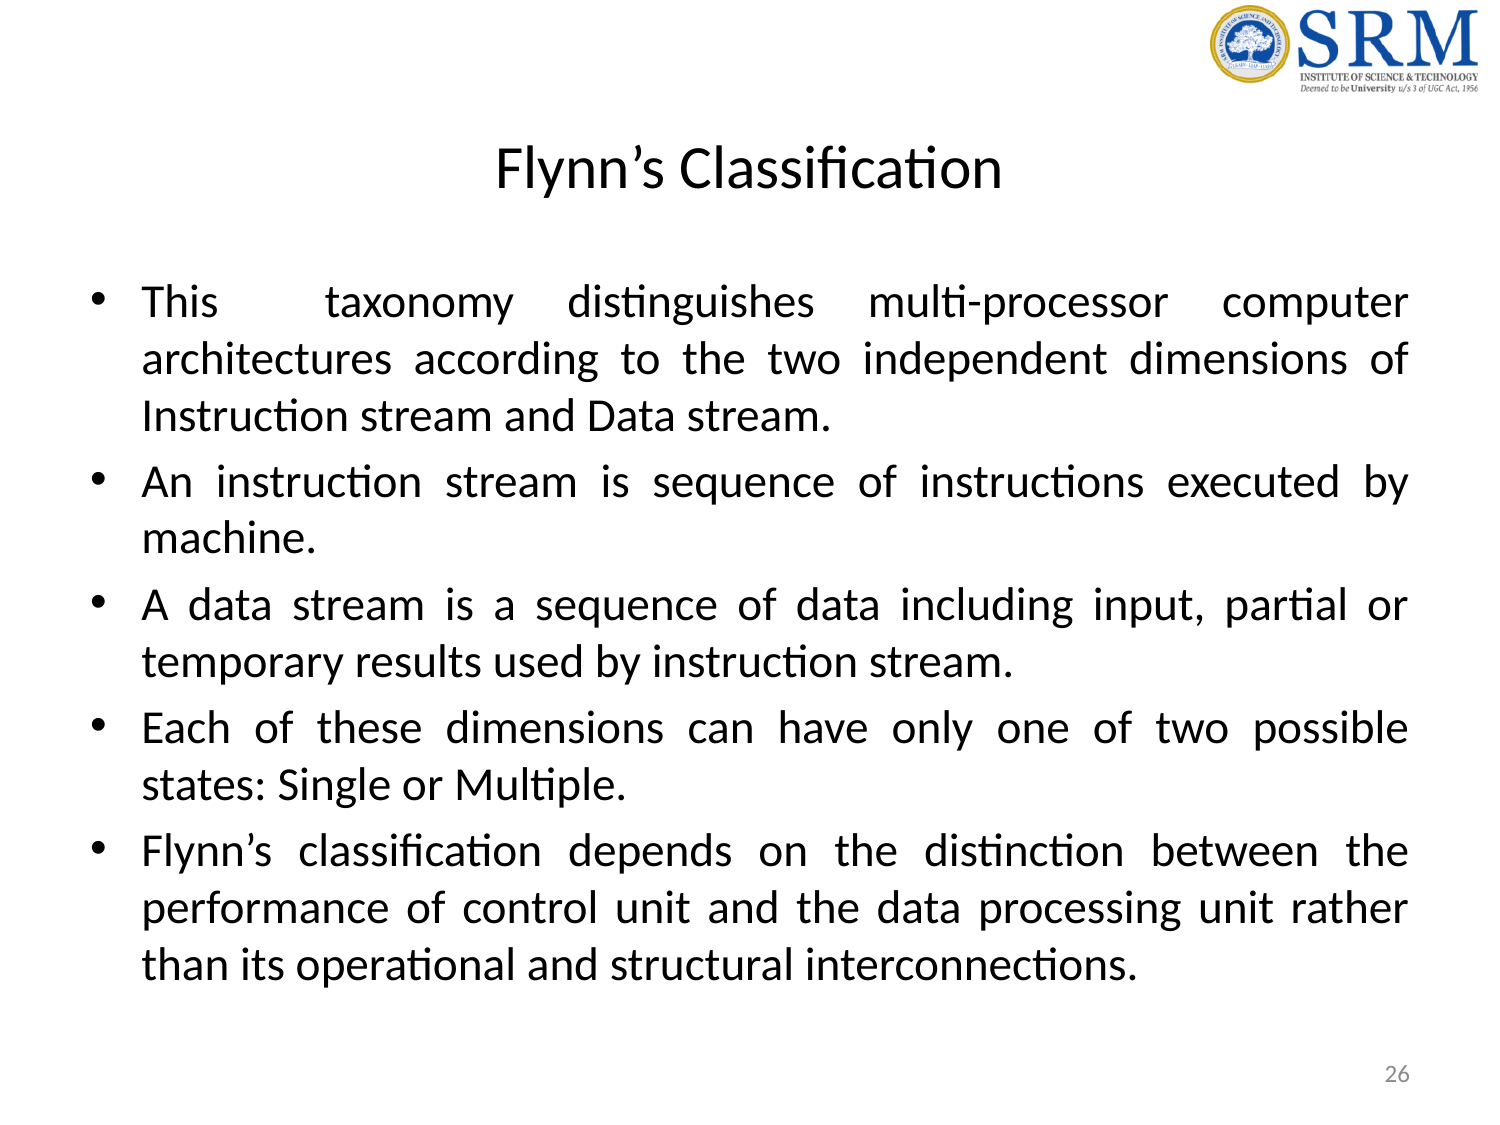

# Flynn’s Classification
This  taxonomy distinguishes multi-processor computer architectures according to the two independent dimensions of Instruction stream and Data stream.
An instruction stream is sequence of instructions executed by machine.
A data stream is a sequence of data including input, partial or temporary results used by instruction stream.
Each of these dimensions can have only one of two possible states: Single or Multiple.
Flynn’s classification depends on the distinction between the performance of control unit and the data processing unit rather than its operational and structural interconnections.
26